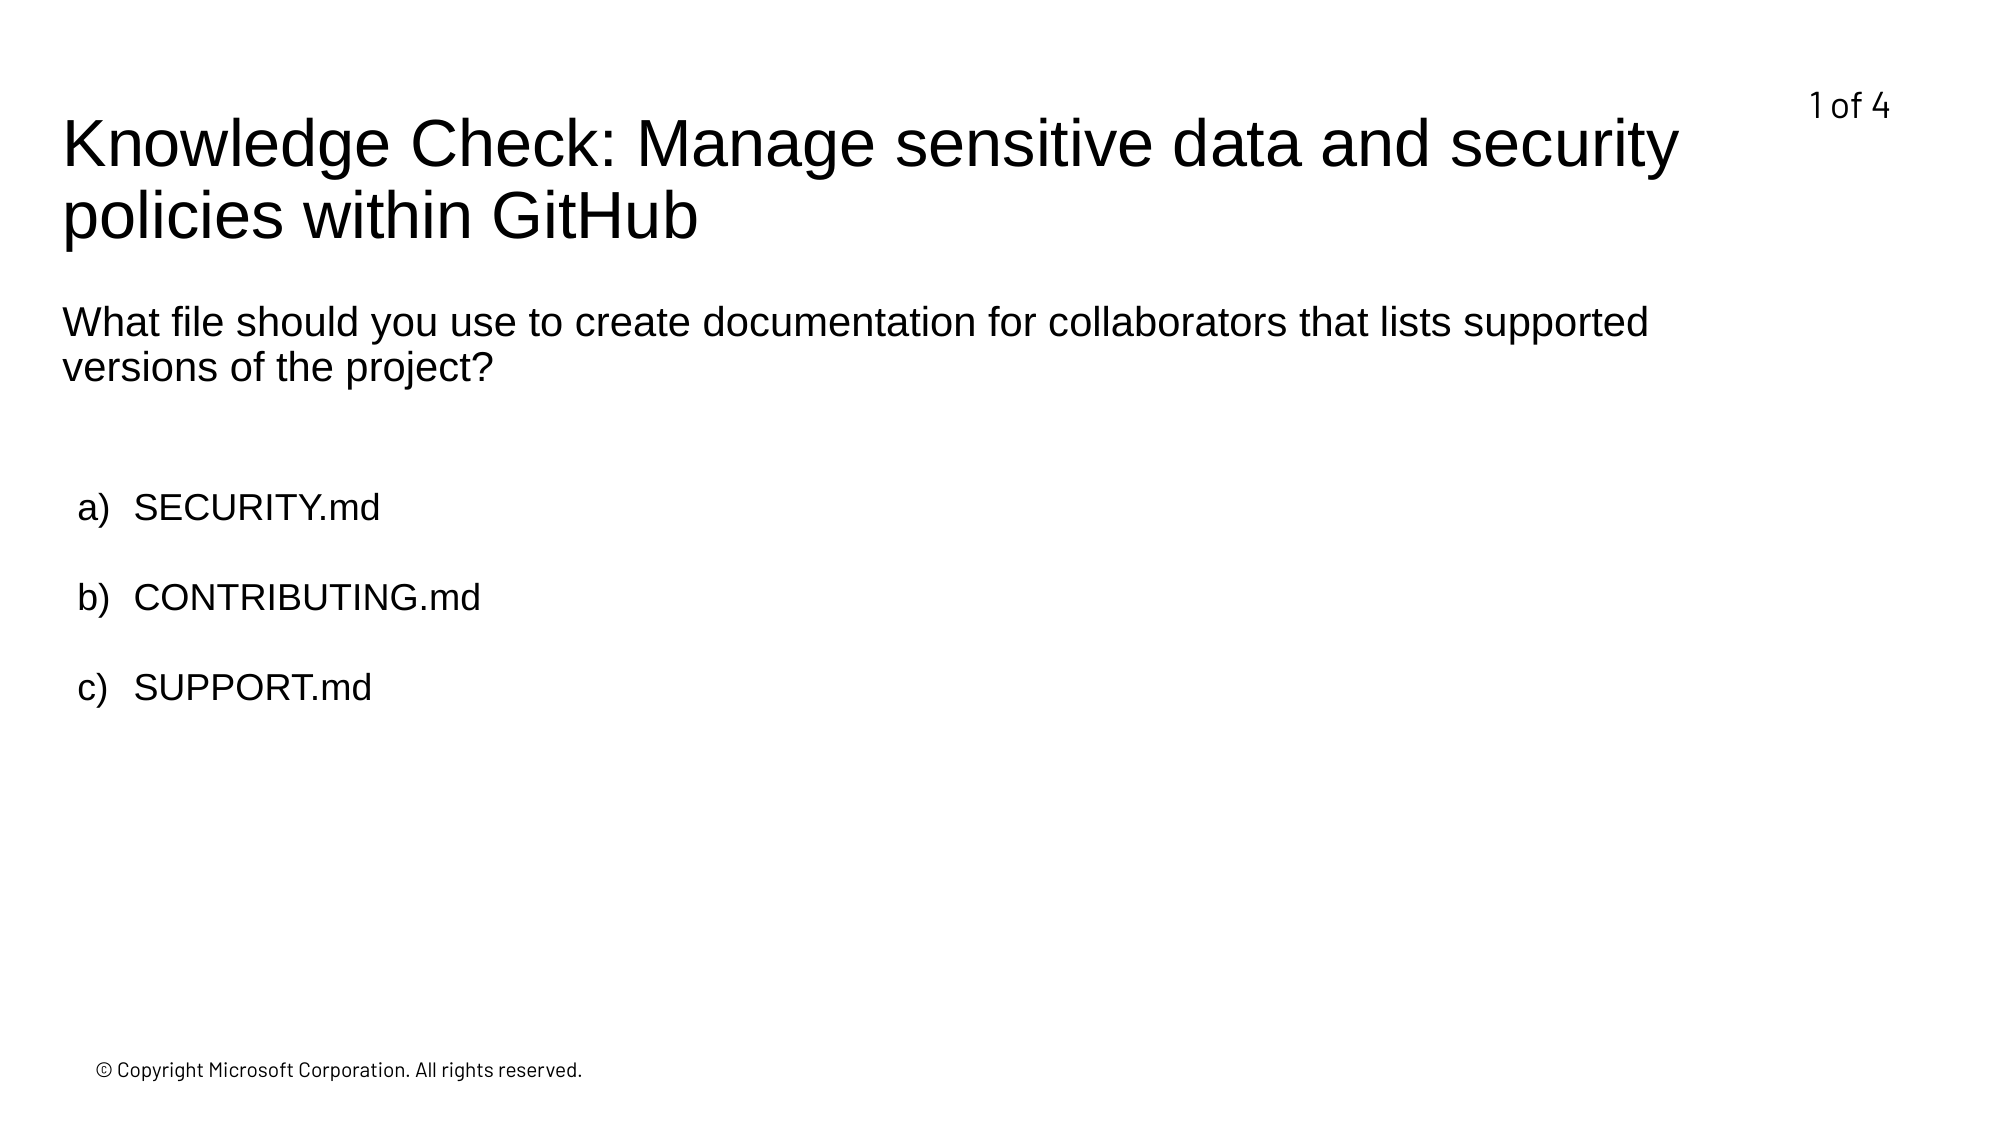

1 of 4
# Knowledge Check: Manage sensitive data and security policies within GitHub
What file should you use to create documentation for collaborators that lists supported versions of the project?

SECURITY.md

CONTRIBUTING.md

SUPPORT.md
© Copyright Microsoft Corporation. All rights reserved.